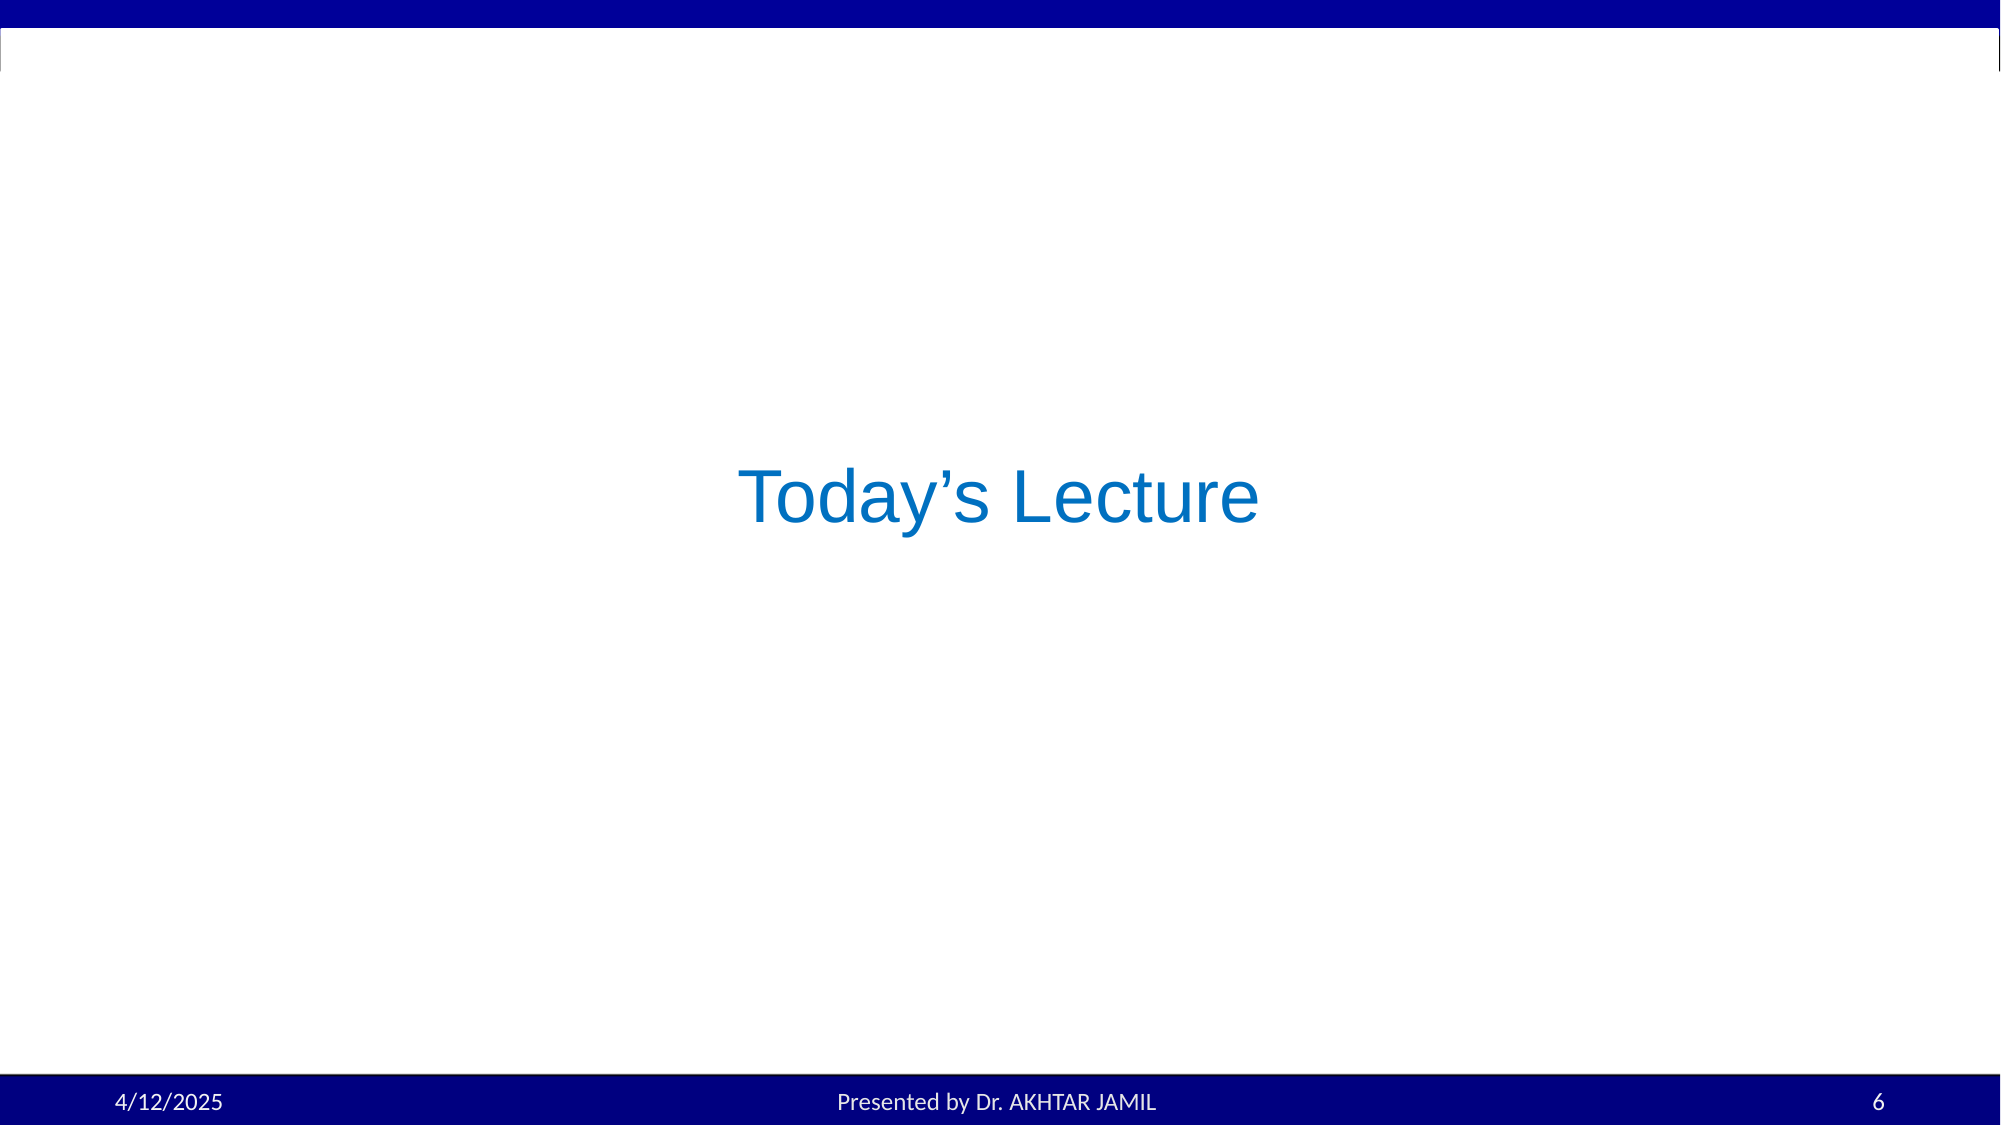

# Today’s Lecture
4/12/2025
Presented by Dr. AKHTAR JAMIL
6